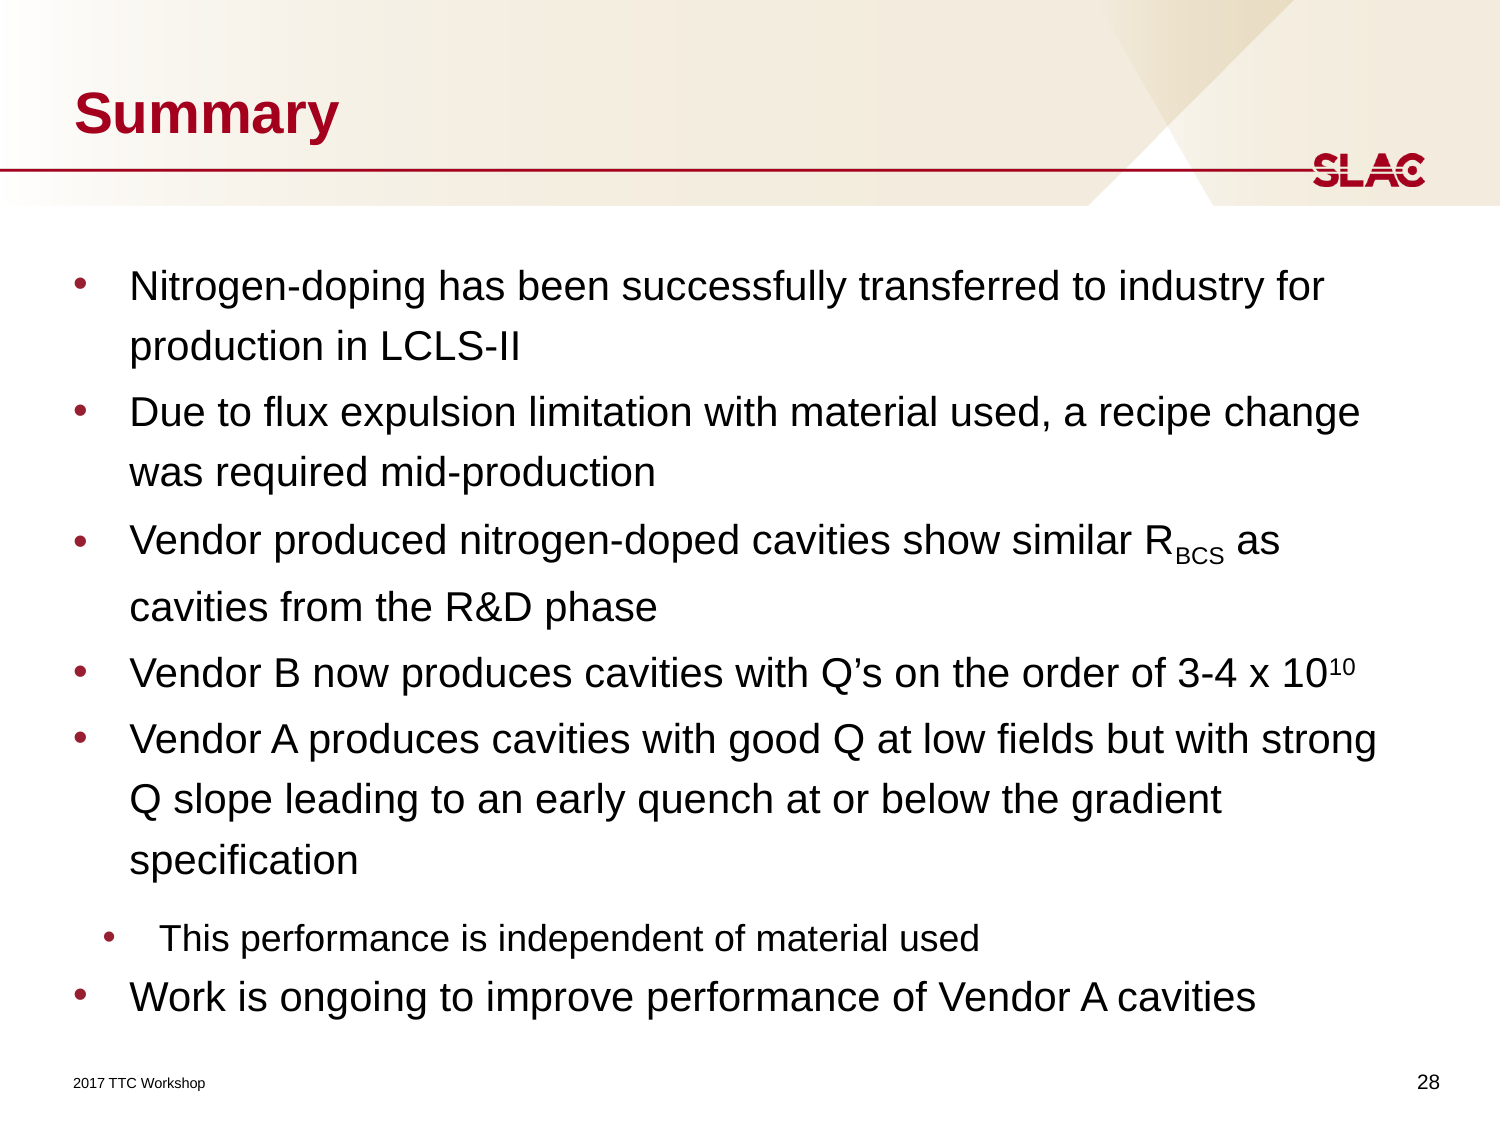

# Summary
Nitrogen-doping has been successfully transferred to industry for production in LCLS-II
Due to flux expulsion limitation with material used, a recipe change was required mid-production
Vendor produced nitrogen-doped cavities show similar RBCS as cavities from the R&D phase
Vendor B now produces cavities with Q’s on the order of 3-4 x 1010
Vendor A produces cavities with good Q at low fields but with strong Q slope leading to an early quench at or below the gradient specification
This performance is independent of material used
Work is ongoing to improve performance of Vendor A cavities

28
2017 TTC Workshop